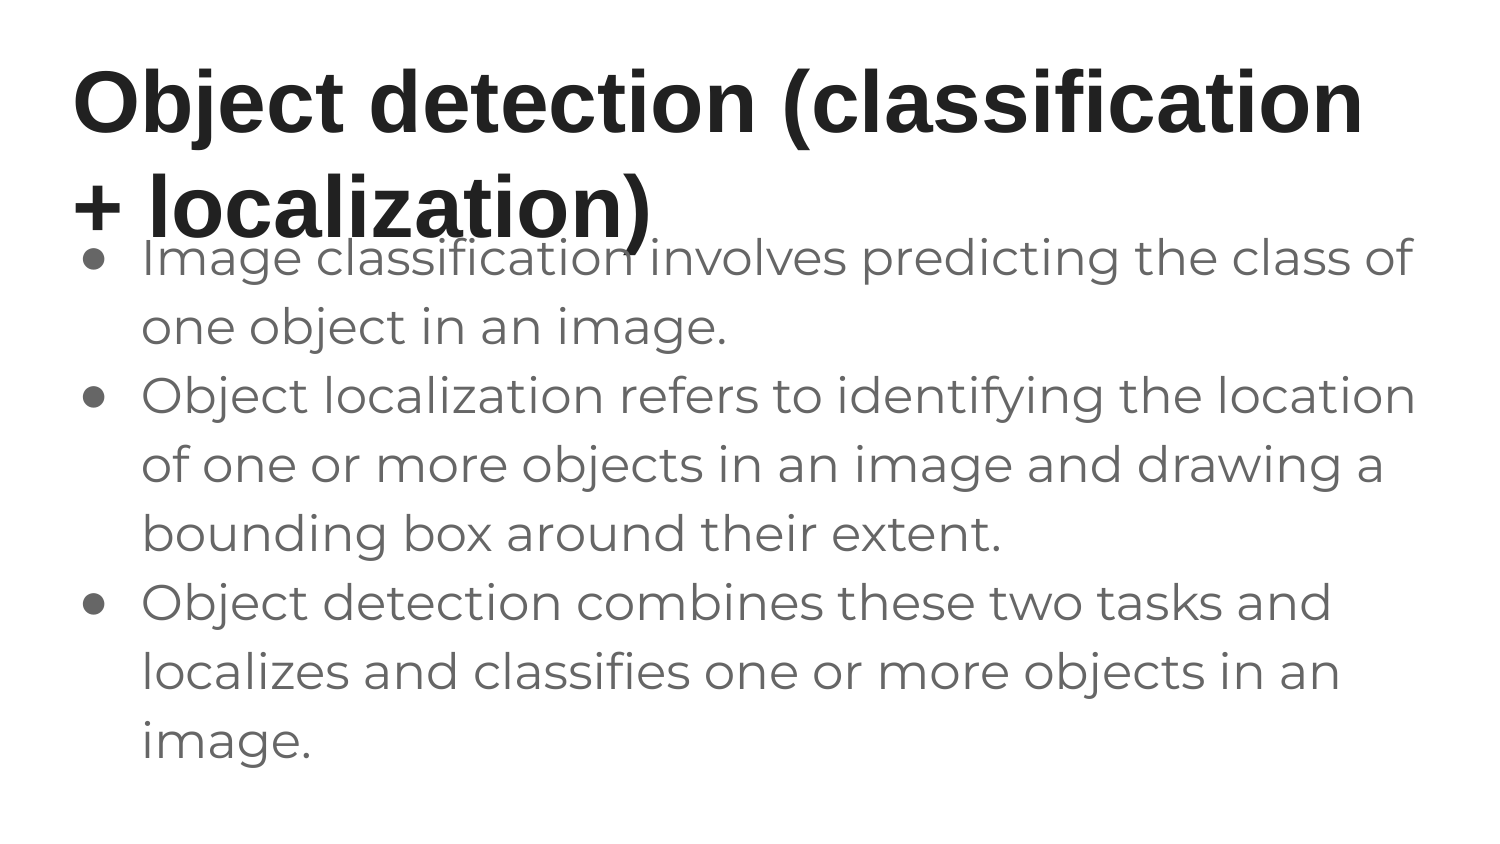

Object detection (classification + localization)
Image classification involves predicting the class of one object in an image.
Object localization refers to identifying the location of one or more objects in an image and drawing a bounding box around their extent.
Object detection combines these two tasks and localizes and classifies one or more objects in an image.